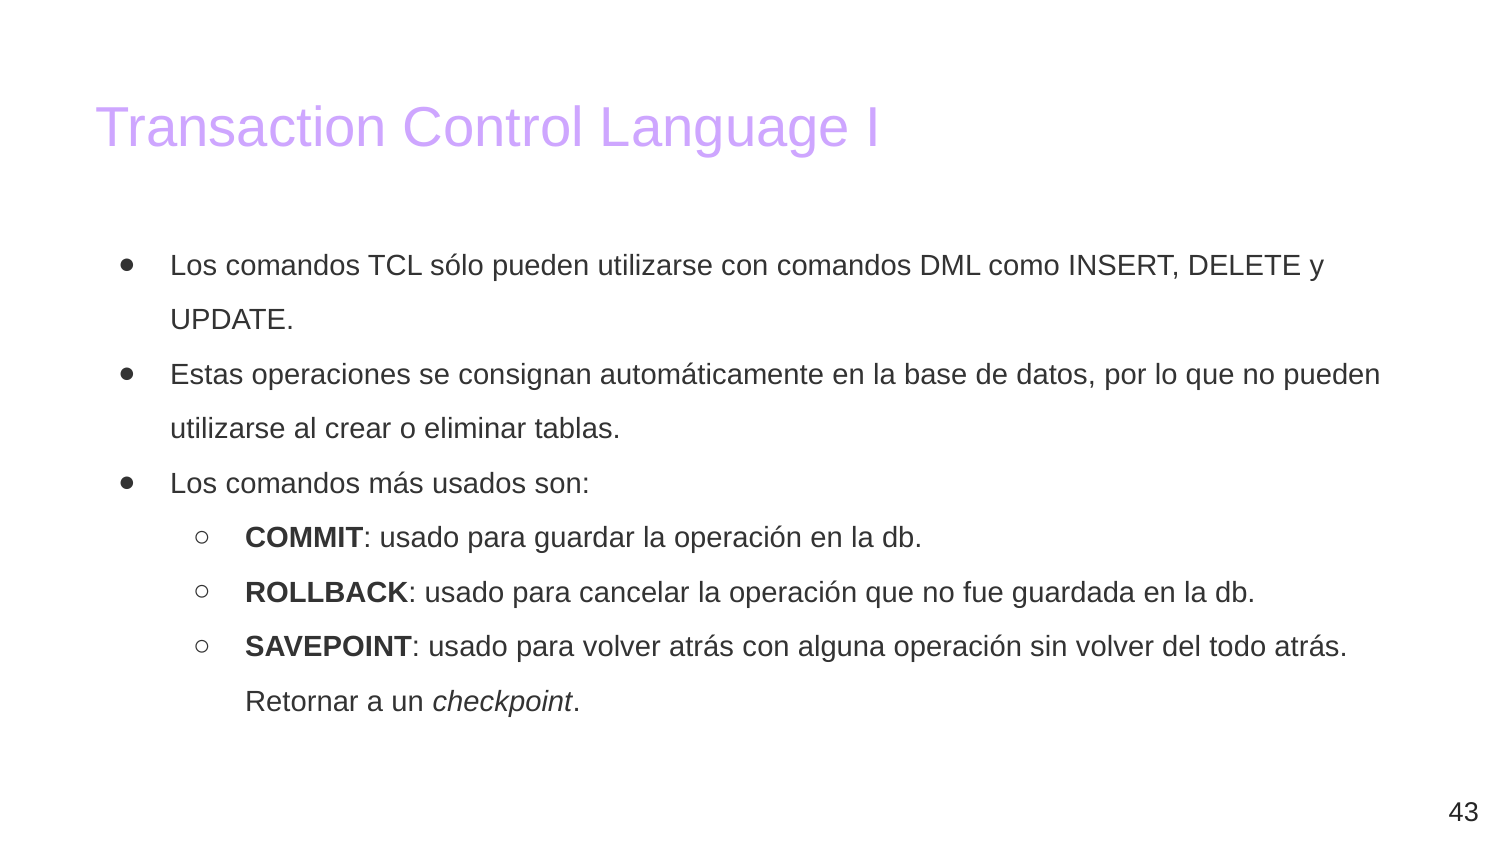

# Transaction Control Language I
Los comandos TCL sólo pueden utilizarse con comandos DML como INSERT, DELETE y UPDATE.
Estas operaciones se consignan automáticamente en la base de datos, por lo que no pueden utilizarse al crear o eliminar tablas.
Los comandos más usados son:
COMMIT: usado para guardar la operación en la db.
ROLLBACK: usado para cancelar la operación que no fue guardada en la db.
SAVEPOINT: usado para volver atrás con alguna operación sin volver del todo atrás. Retornar a un checkpoint.
43